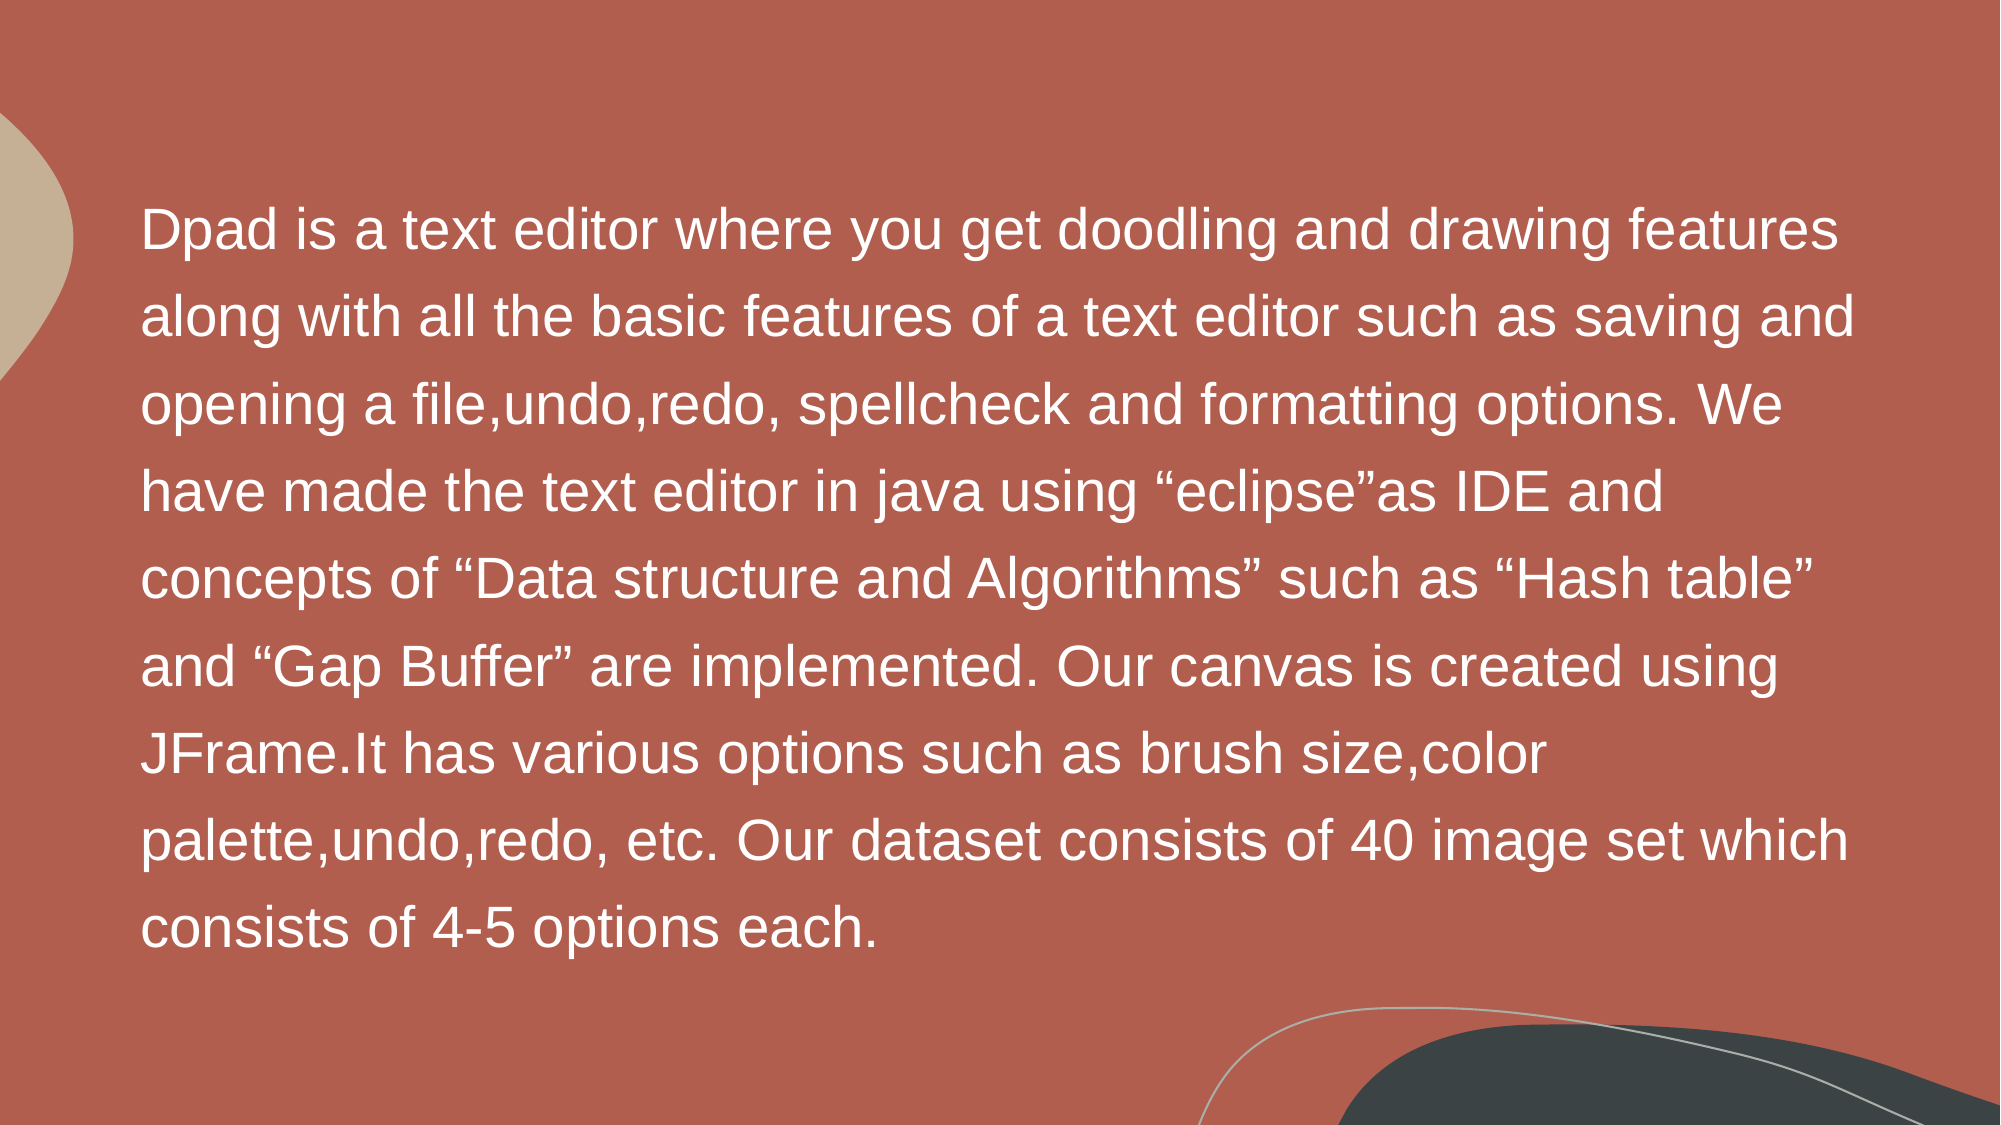

Dpad is a text editor where you get doodling and drawing features along with all the basic features of a text editor such as saving and opening a file,undo,redo, spellcheck and formatting options. We have made the text editor in java using “eclipse”as IDE and concepts of “Data structure and Algorithms” such as “Hash table” and “Gap Buffer” are implemented. Our canvas is created using JFrame.It has various options such as brush size,color palette,undo,redo, etc. Our dataset consists of 40 image set which consists of 4-5 options each.